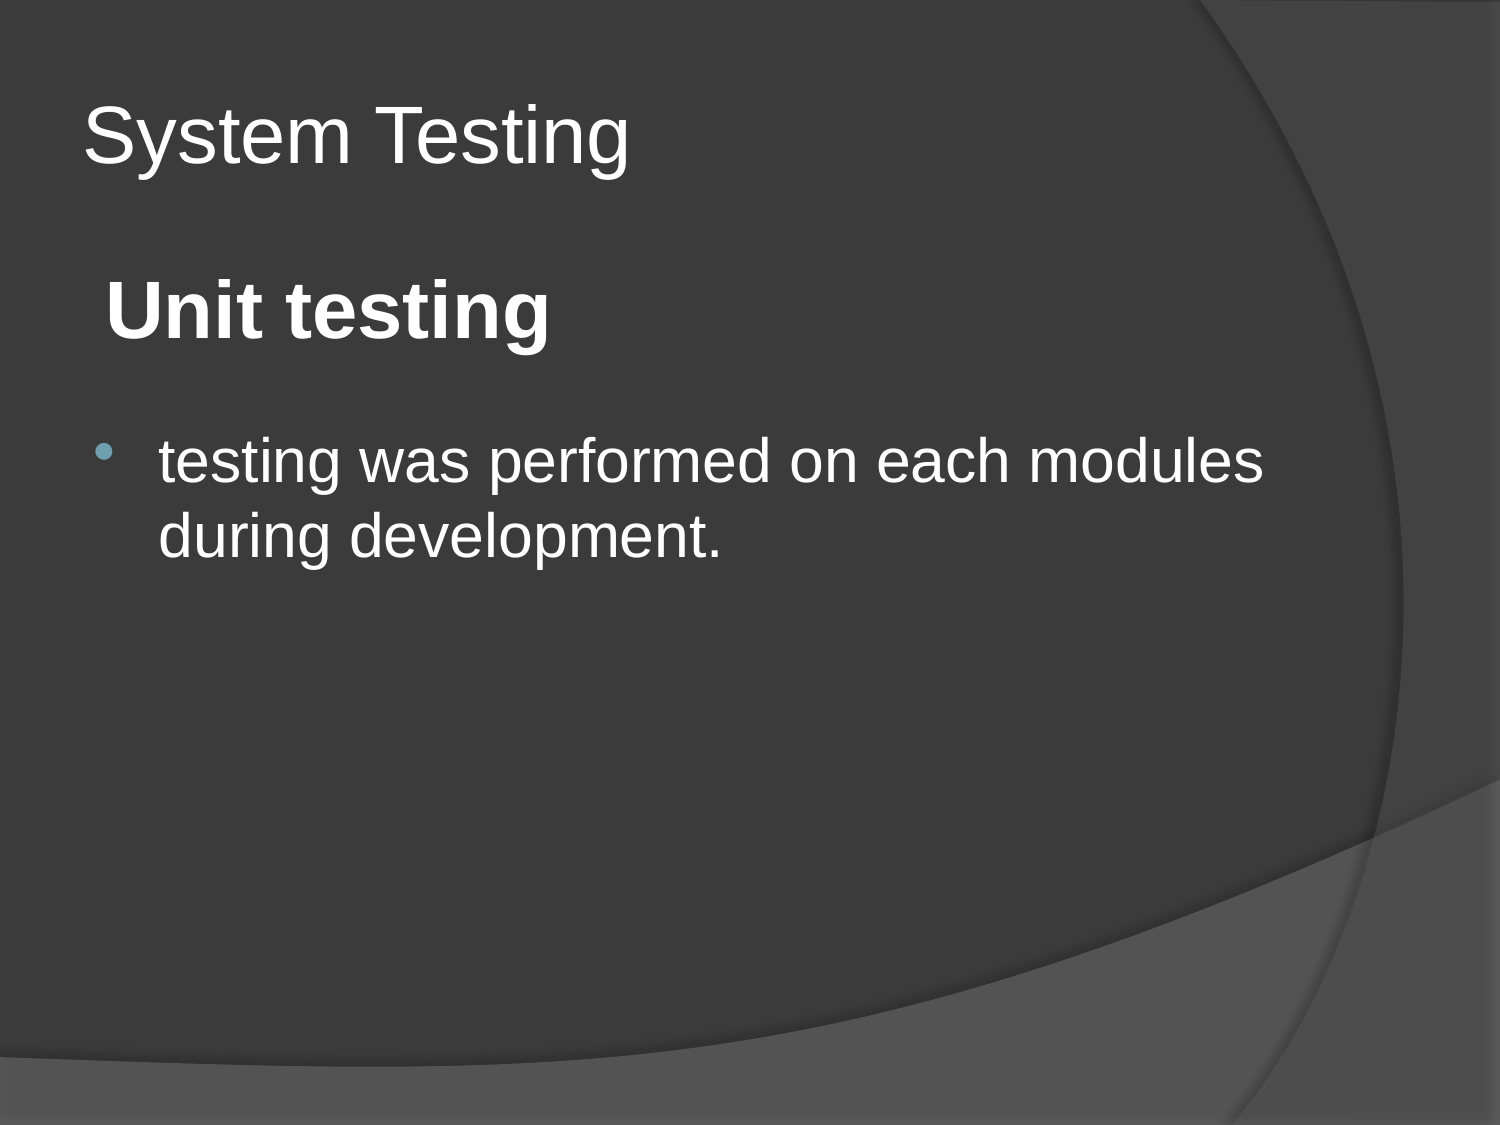

# System Testing
Unit testing
testing was performed on each modules during development.